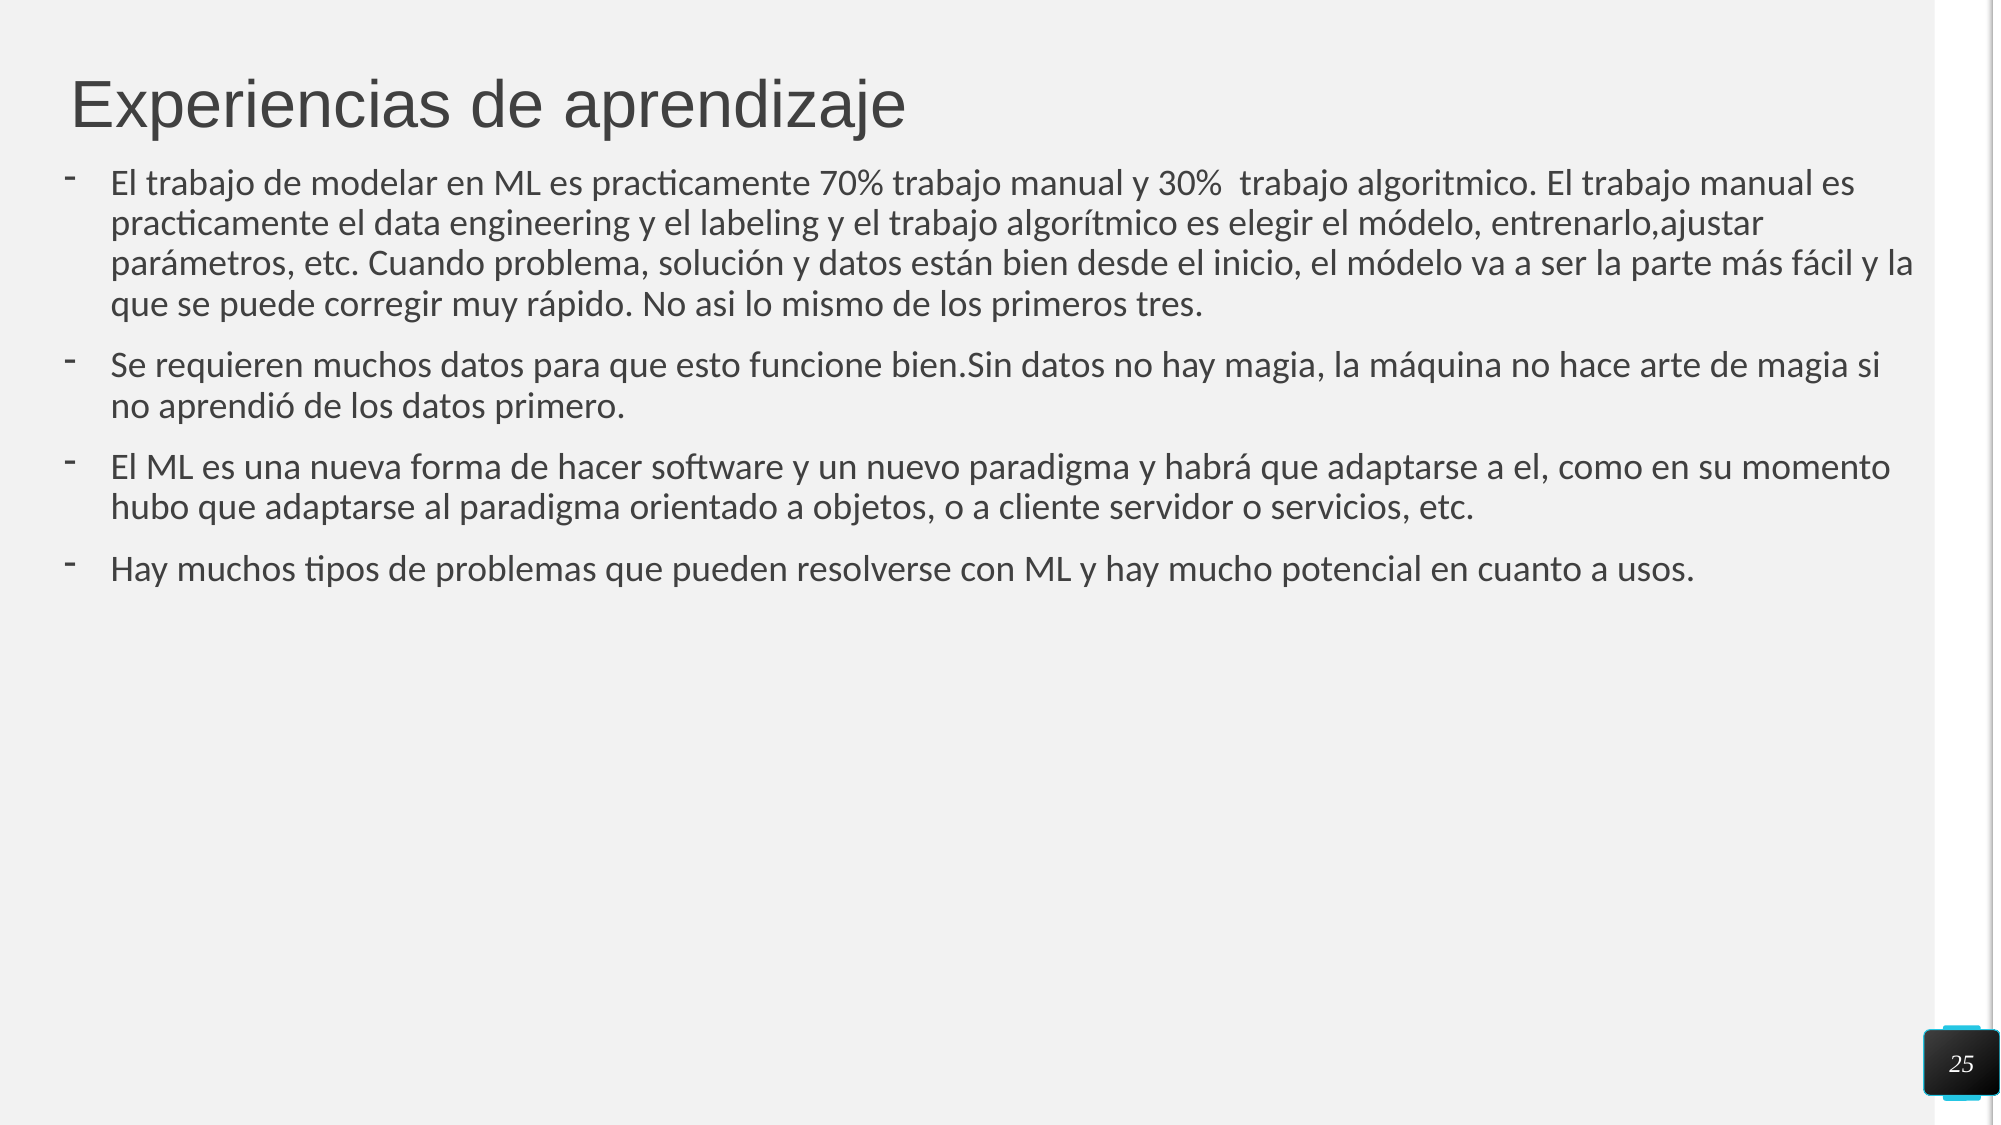

# Experiencias de aprendizaje
El trabajo de modelar en ML es practicamente 70% trabajo manual y 30%  trabajo algoritmico. El trabajo manual es practicamente el data engineering y el labeling y el trabajo algorítmico es elegir el módelo, entrenarlo,ajustar parámetros, etc. Cuando problema, solución y datos están bien desde el inicio, el módelo va a ser la parte más fácil y la que se puede corregir muy rápido. No asi lo mismo de los primeros tres.
Se requieren muchos datos para que esto funcione bien.Sin datos no hay magia, la máquina no hace arte de magia si no aprendió de los datos primero.
El ML es una nueva forma de hacer software y un nuevo paradigma y habrá que adaptarse a el, como en su momento  hubo que adaptarse al paradigma orientado a objetos, o a cliente servidor o servicios, etc.
Hay muchos tipos de problemas que pueden resolverse con ML y hay mucho potencial en cuanto a usos.

25